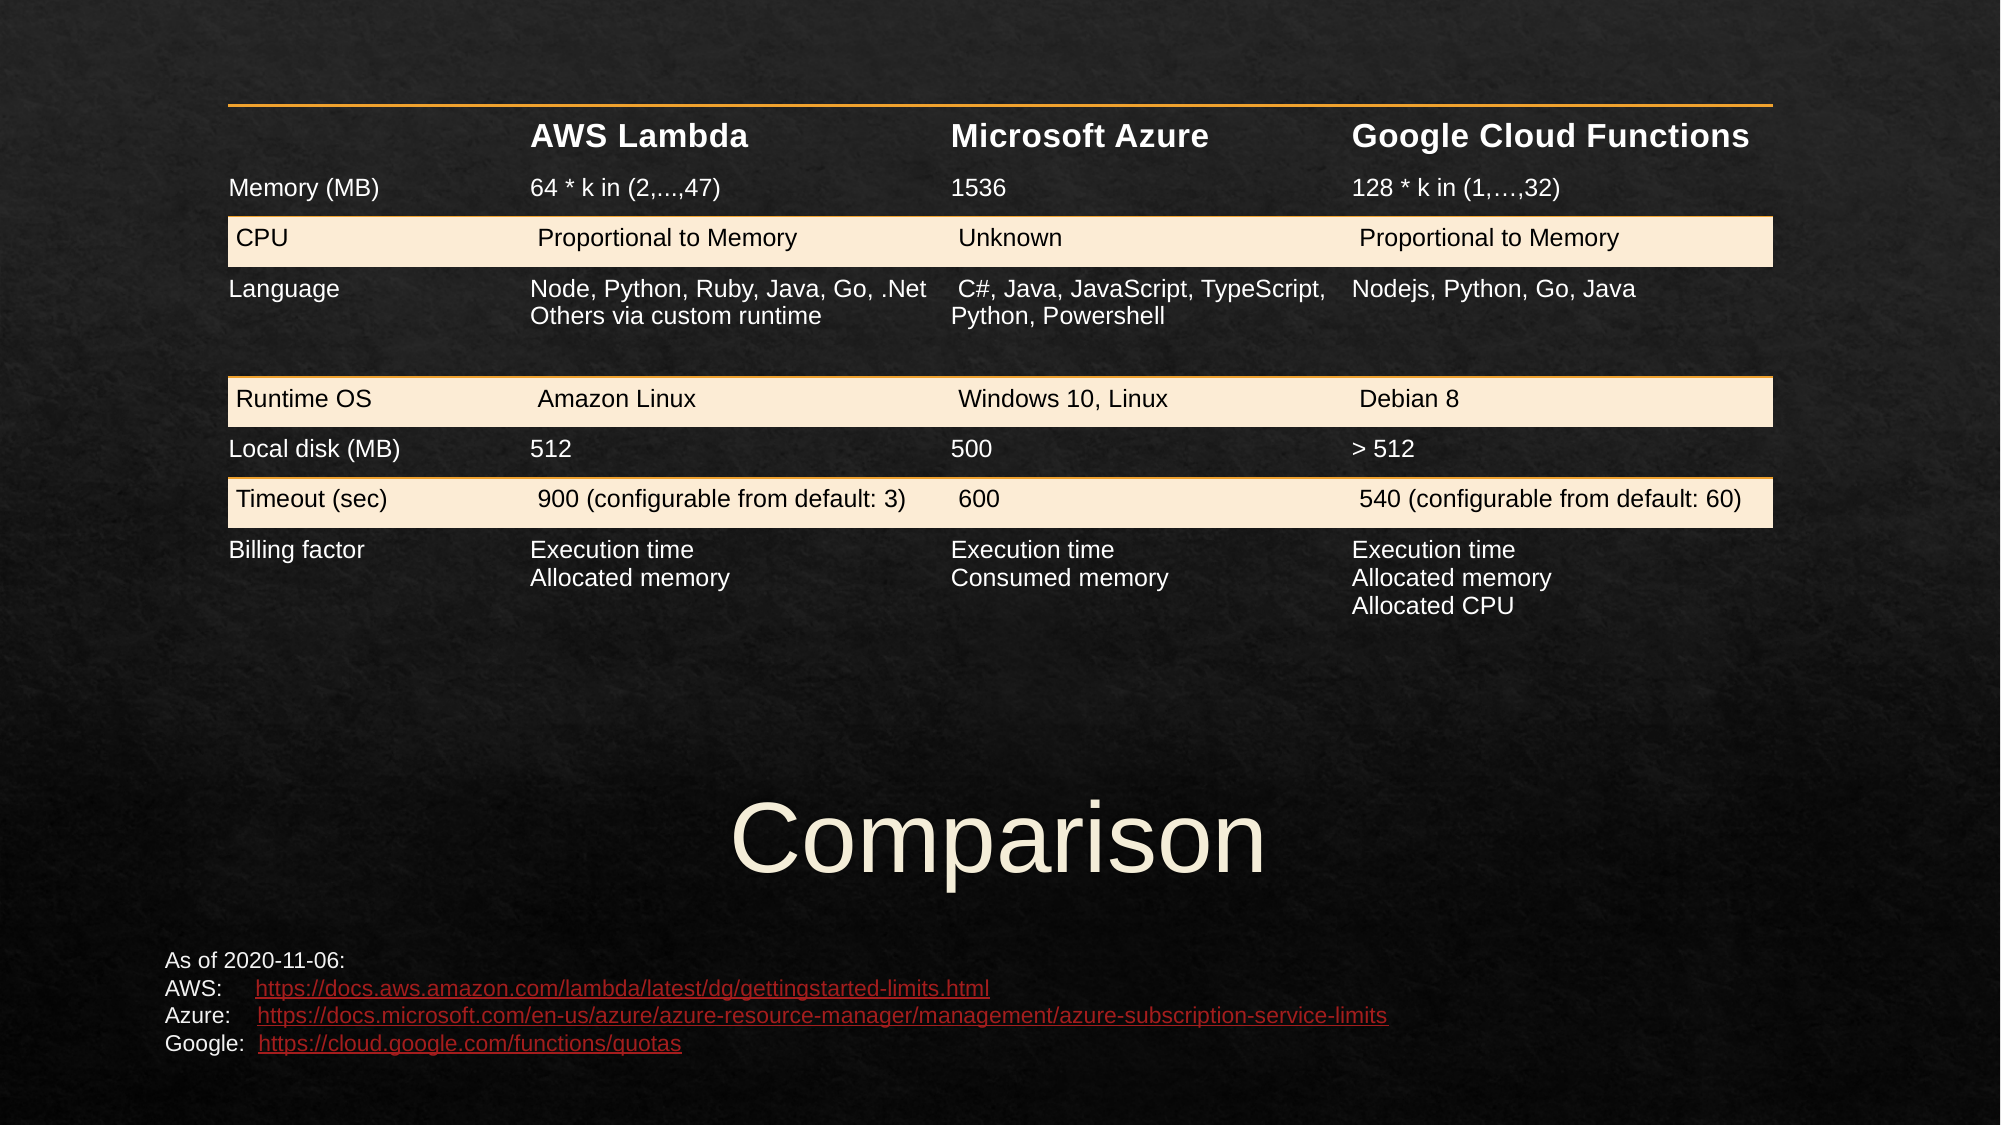

|  | AWS Lambda | Microsoft Azure | Google Cloud Functions |
| --- | --- | --- | --- |
| Memory (MB) | 64 \* k in (2,...,47) | 1536 | 128 \* k in (1,…,32) |
| CPU | Proportional to Memory | Unknown | Proportional to Memory |
| Language | Node, Python, Ruby, Java, Go, .Net Others via custom runtime | C#, Java, JavaScript, TypeScript, Python, Powershell | Nodejs, Python, Go, Java |
| Runtime OS | Amazon Linux | Windows 10, Linux | Debian 8 |
| Local disk (MB) | 512 | 500 | > 512 |
| Timeout (sec) | 900 (configurable from default: 3) | 600 | 540 (configurable from default: 60) |
| Billing factor | Execution time Allocated memory | Execution time Consumed memory | Execution time Allocated memory Allocated CPU |
# Comparison
As of 2020-11-06:
AWS:     https://docs.aws.amazon.com/lambda/latest/dg/gettingstarted-limits.html
Azure:    https://docs.microsoft.com/en-us/azure/azure-resource-manager/management/azure-subscription-service-limits
Google:  https://cloud.google.com/functions/quotas